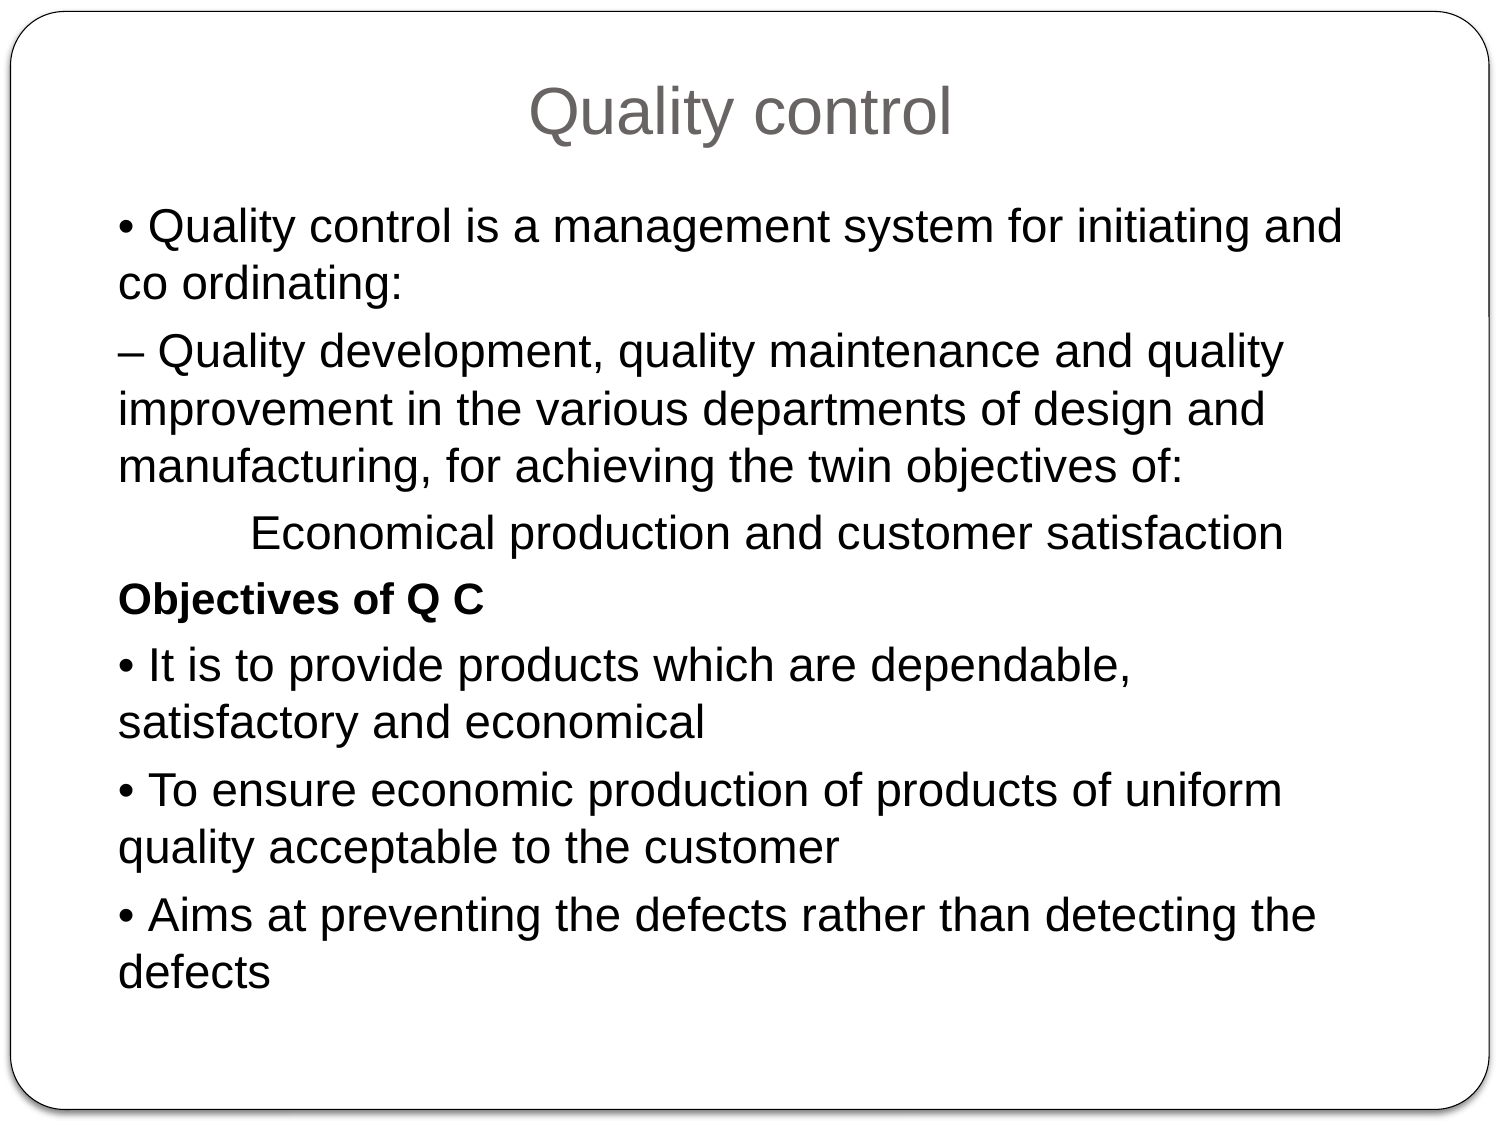

# Quality control
• Quality control is a management system for initiating and co ordinating:
– Quality development, quality maintenance and quality improvement in the various departments of design and manufacturing, for achieving the twin objectives of:
	Economical production and customer satisfaction
Objectives of Q C
• It is to provide products which are dependable, satisfactory and economical
• To ensure economic production of products of uniform quality acceptable to the customer
• Aims at preventing the defects rather than detecting the defects